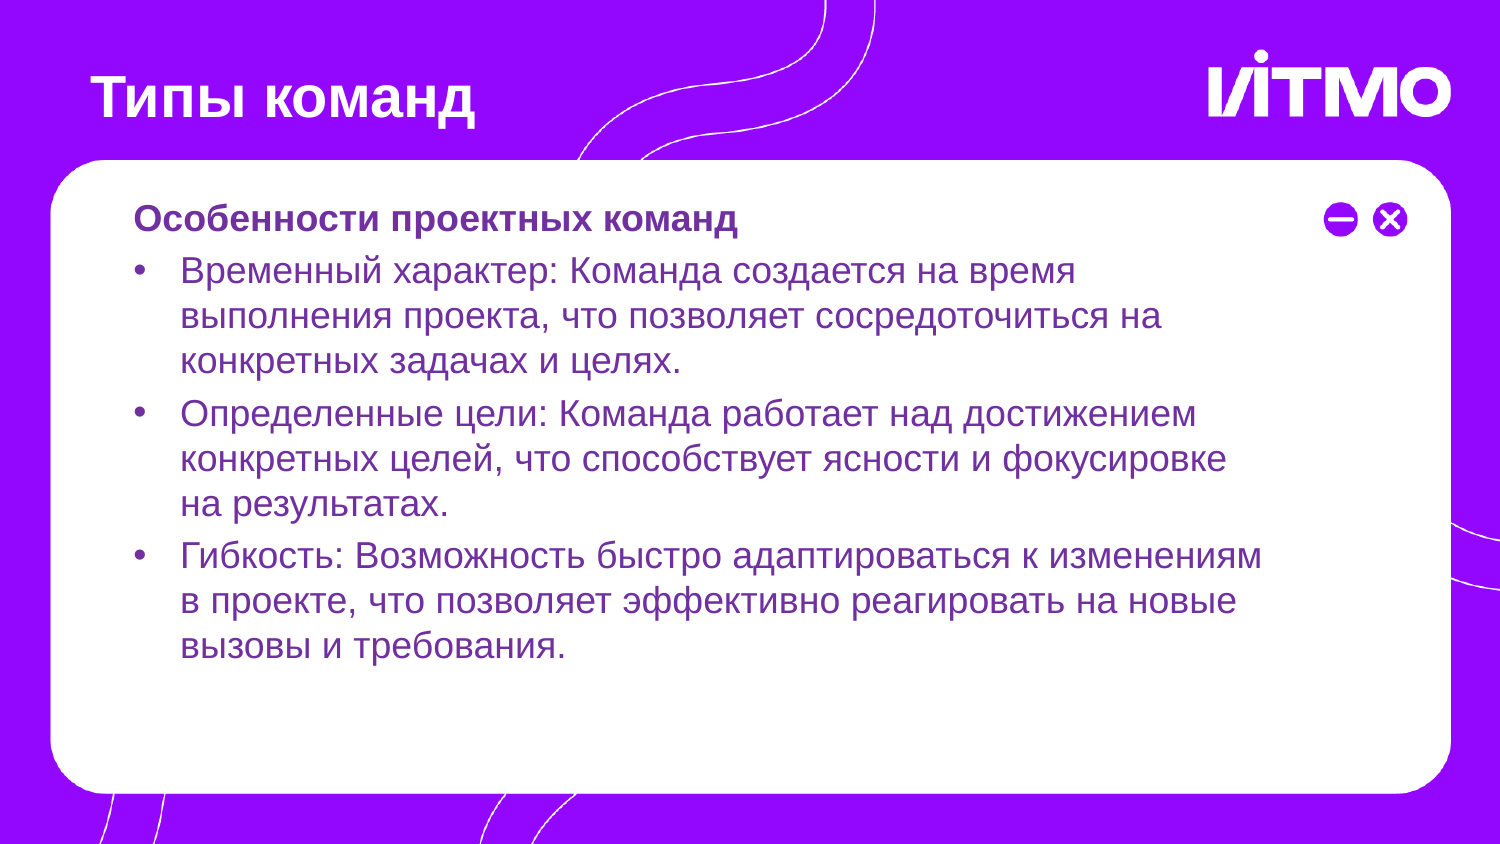

# Типы команд
Особенности проектных команд
Временный характер: Команда создается на время выполнения проекта, что позволяет сосредоточиться на конкретных задачах и целях.
Определенные цели: Команда работает над достижением конкретных целей, что способствует ясности и фокусировке на результатах.
Гибкость: Возможность быстро адаптироваться к изменениям в проекте, что позволяет эффективно реагировать на новые вызовы и требования.